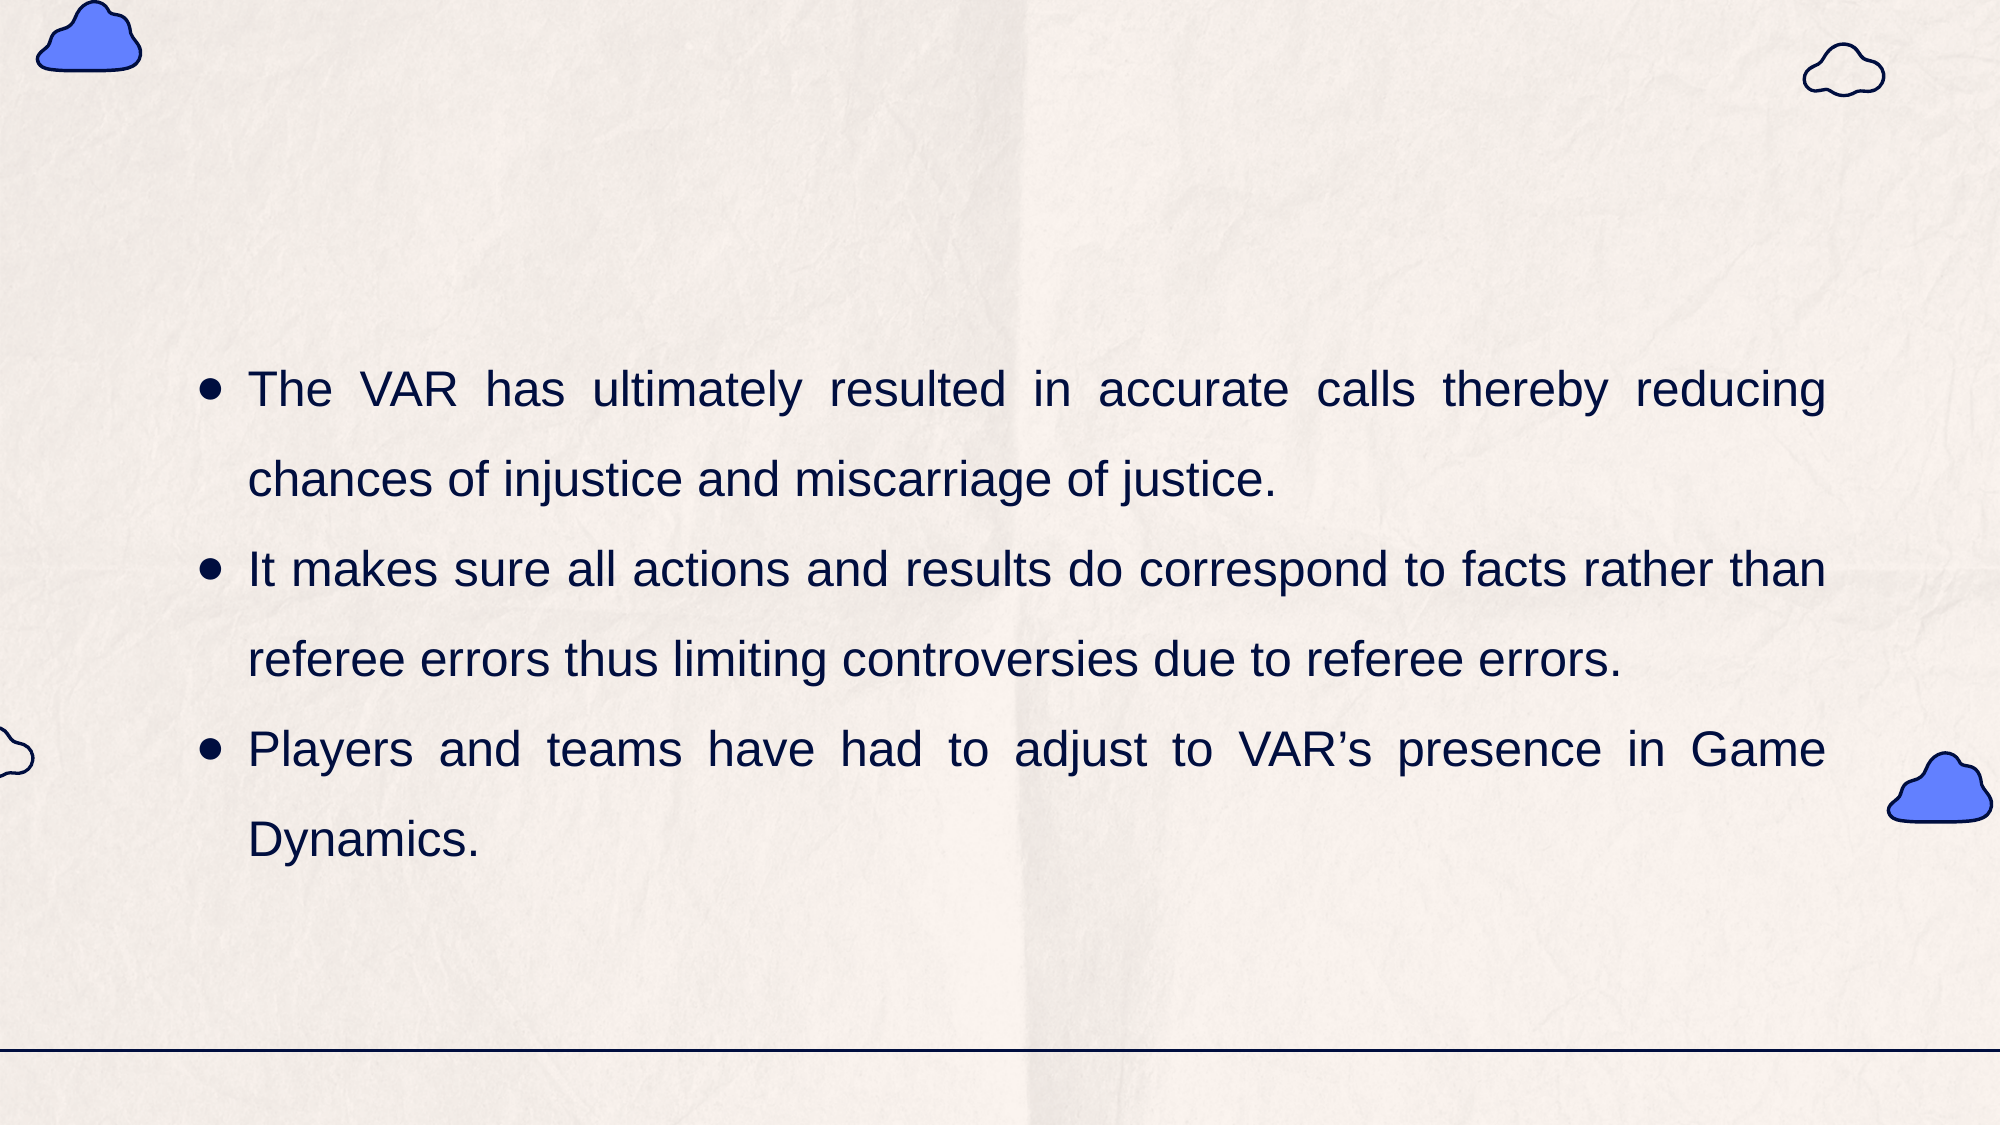

The VAR has ultimately resulted in accurate calls thereby reducing chances of injustice and miscarriage of justice.
It makes sure all actions and results do correspond to facts rather than referee errors thus limiting controversies due to referee errors.
Players and teams have had to adjust to VAR’s presence in Game Dynamics.